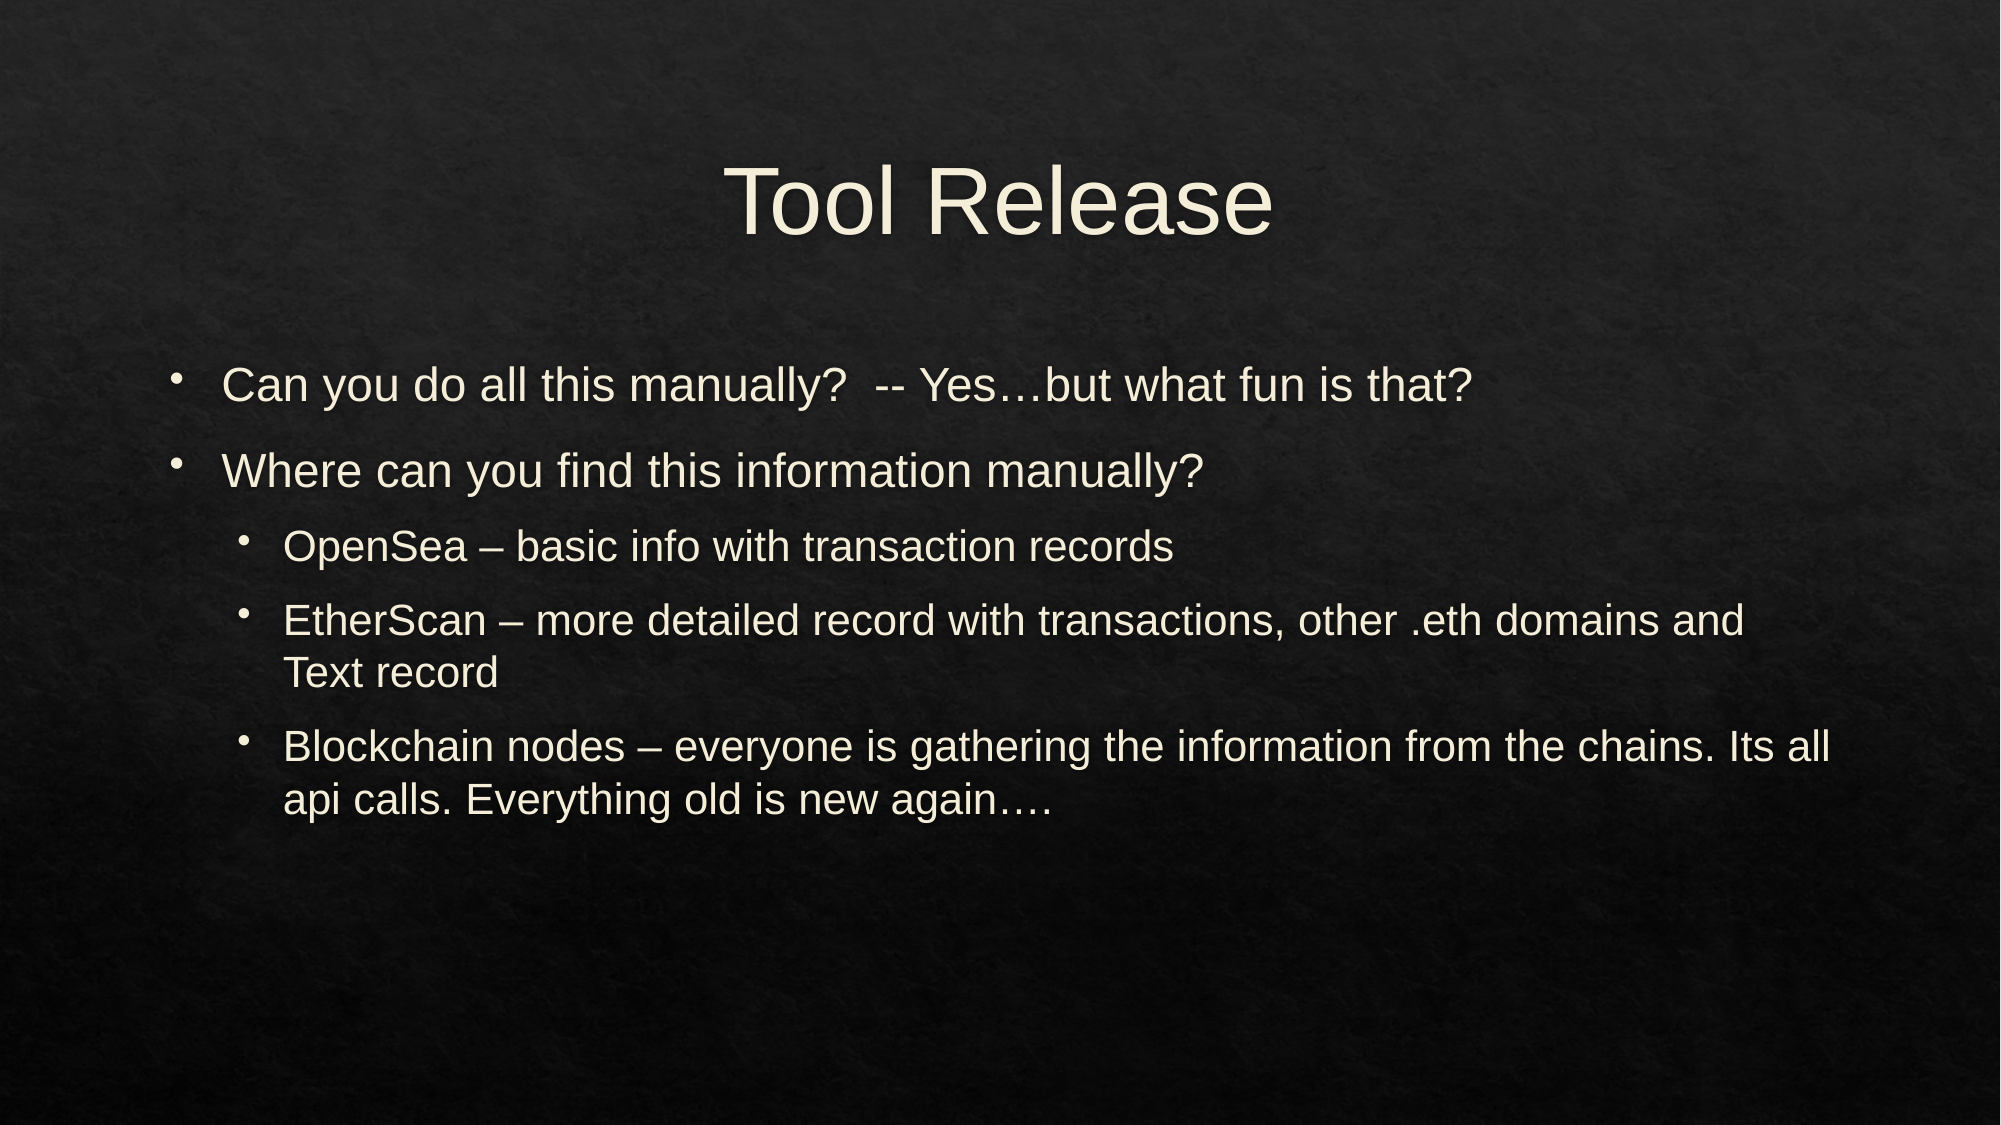

# Tool Release
Can you do all this manually?  -- Yes…but what fun is that?
Where can you find this information manually?
OpenSea – basic info with transaction records
EtherScan – more detailed record with transactions, other .eth domains and Text record
Blockchain nodes – everyone is gathering the information from the chains. Its all api calls. Everything old is new again….